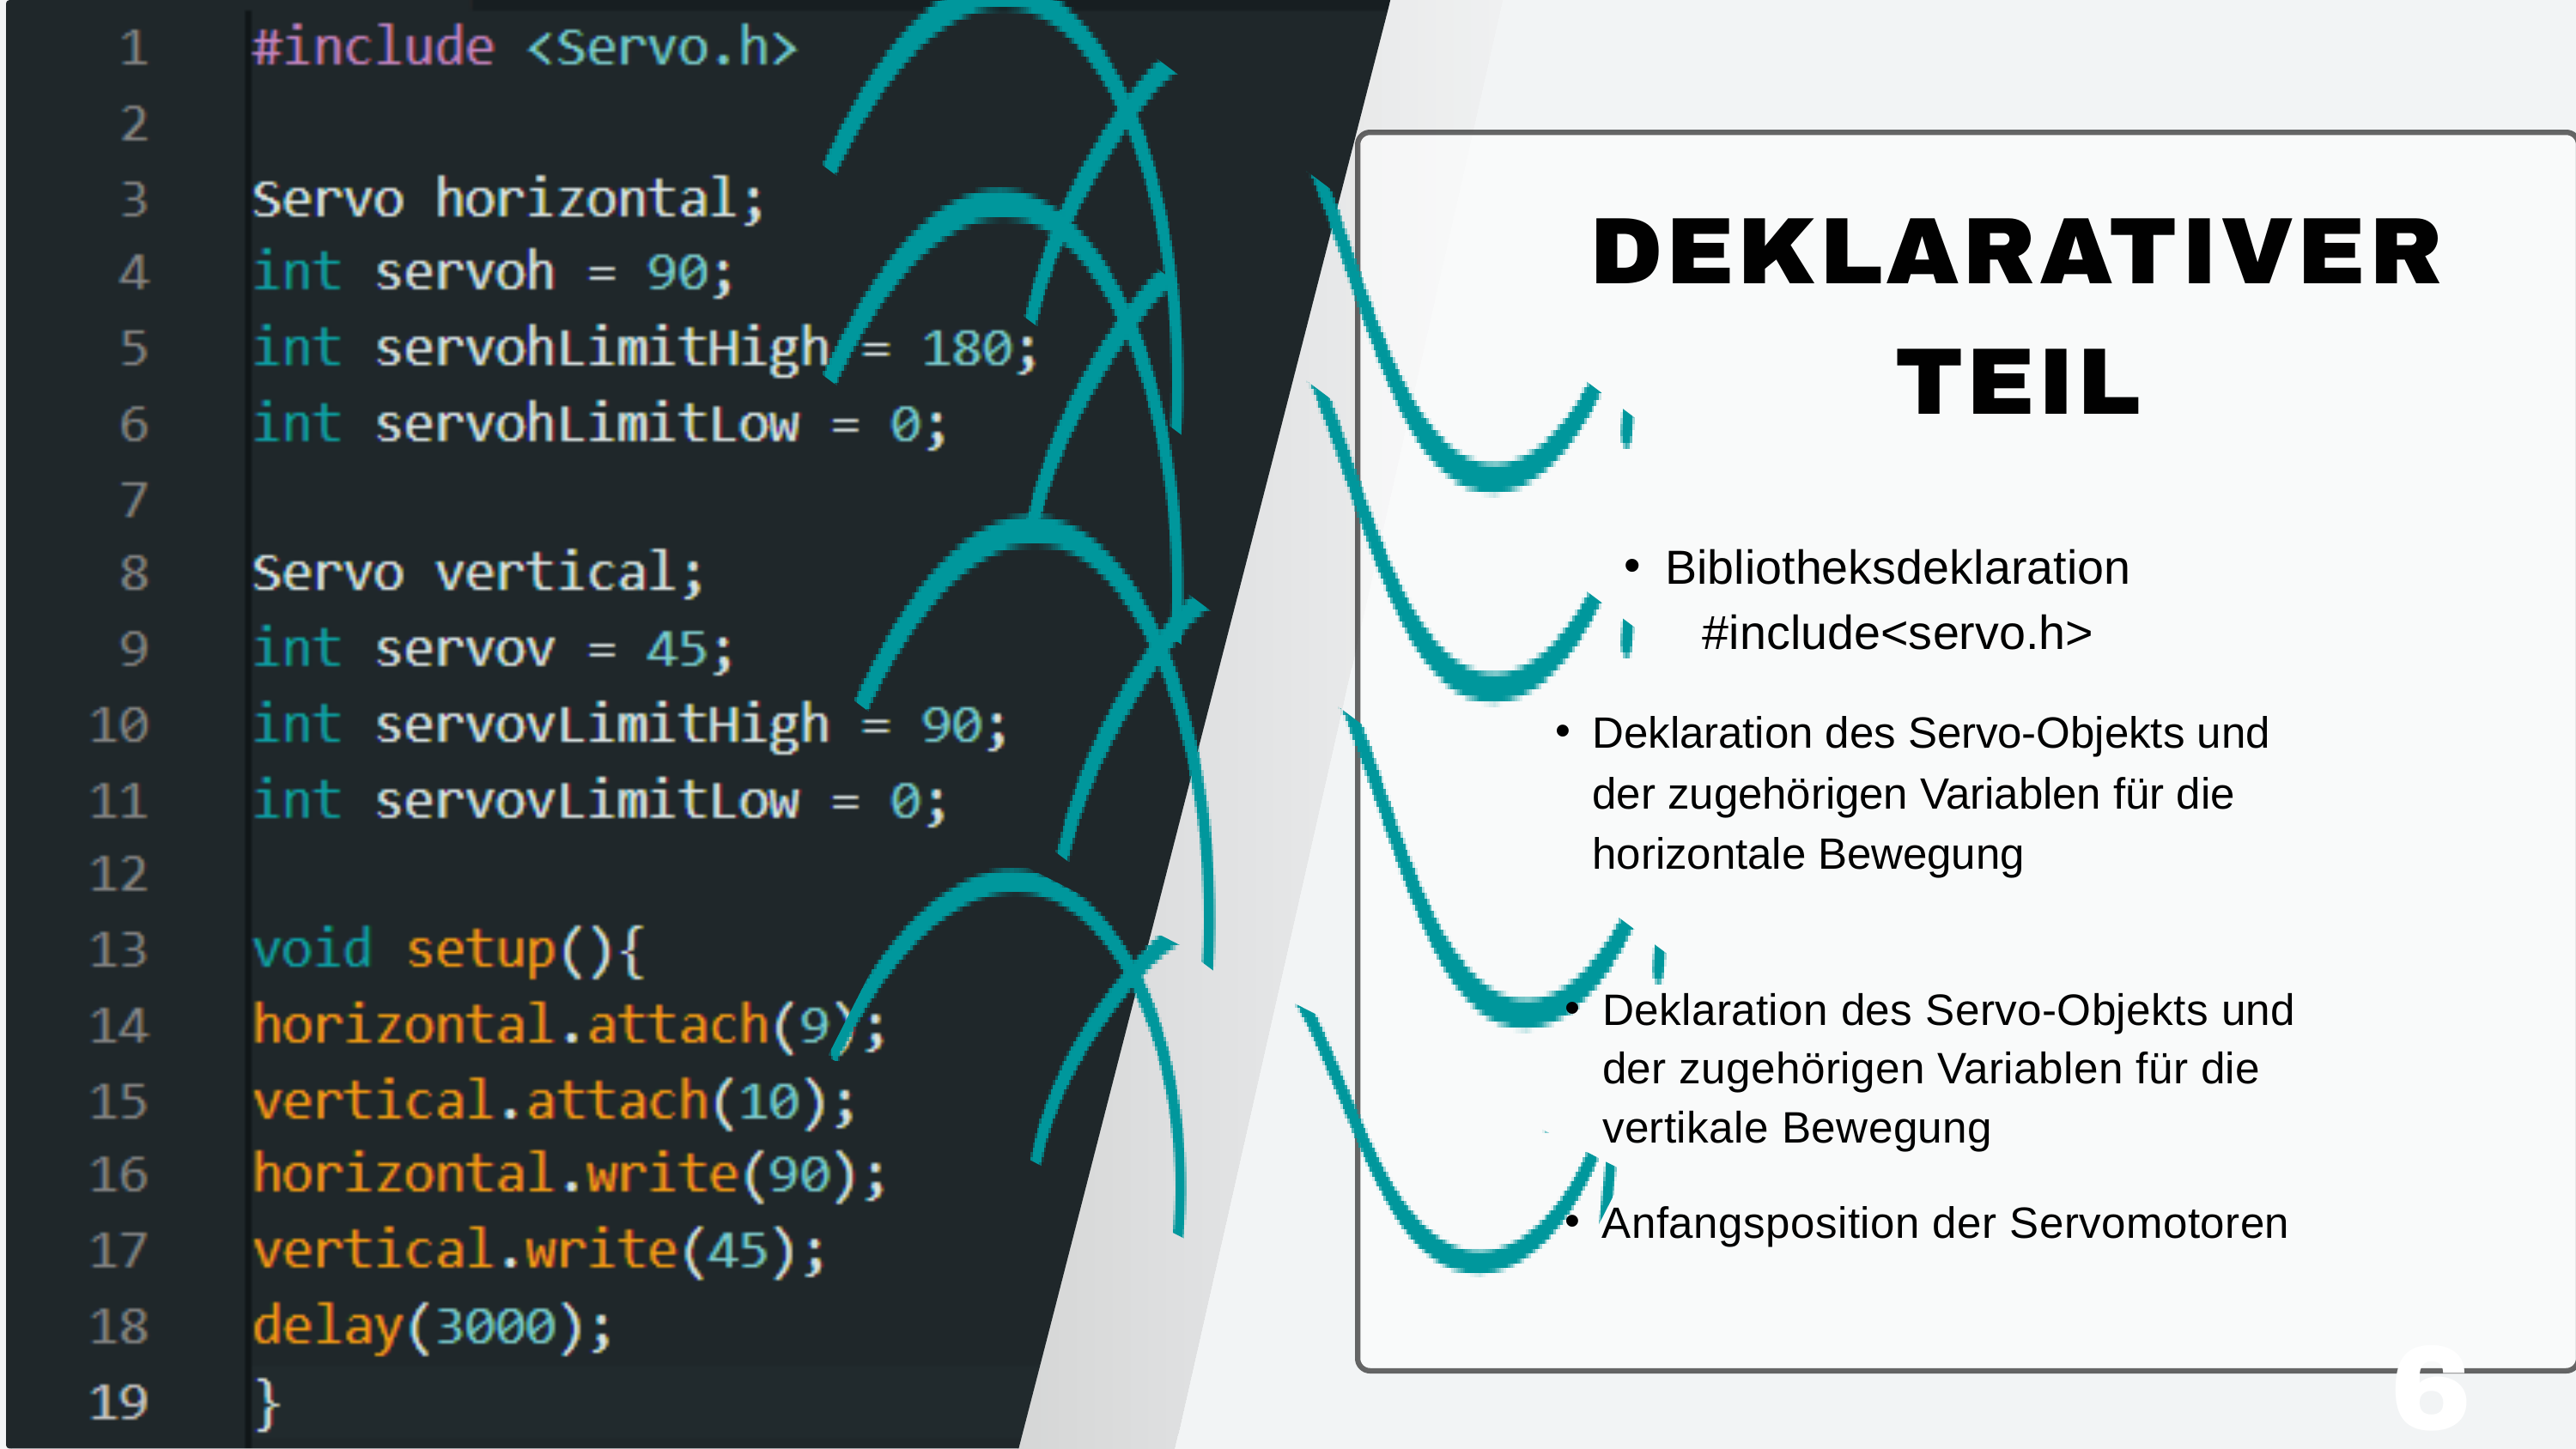

DEKLARATIVER TEIL

Bibliotheksdeklaration #include<servo.h>

Deklaration des Servo-Objekts und der zugehörigen Variablen für die horizontale Bewegung
Deklaration des Servo-Objekts und der zugehörigen Variablen für die vertikale Bewegung

Anfangsposition der Servomotoren
6